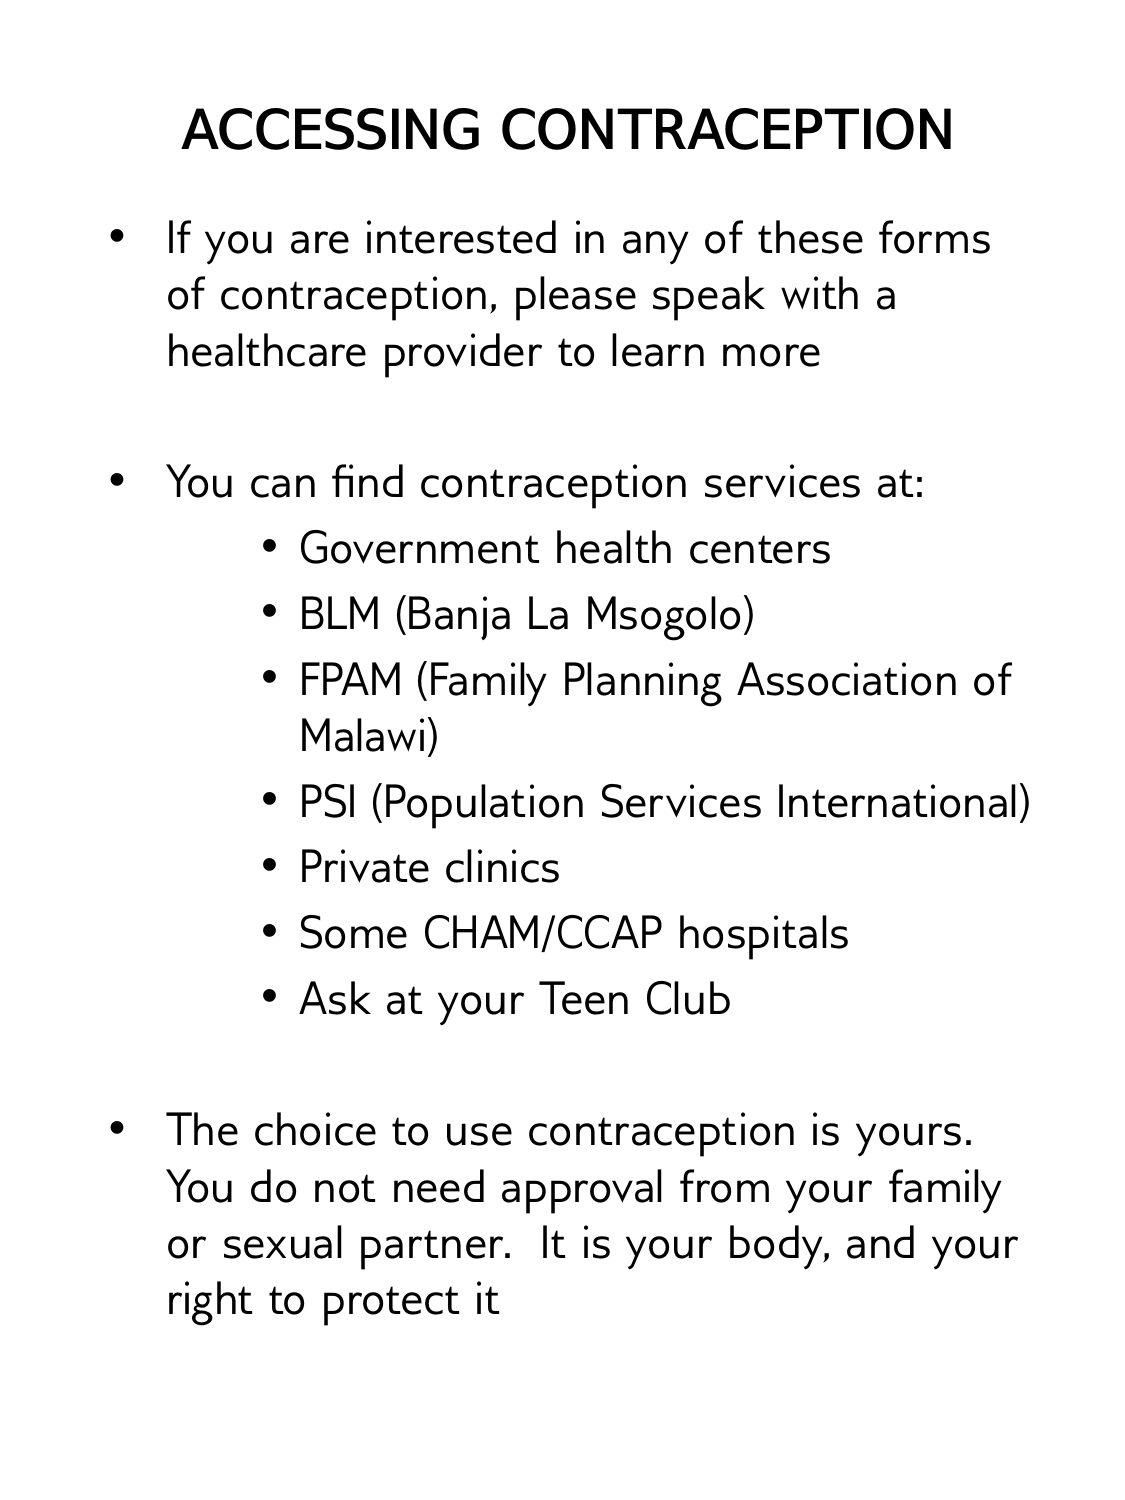

# Accessing contraception
If you are interested in any of these forms of contraception, please speak with a healthcare provider to learn more

You can find contraception services at:
Government health centers
BLM (Banja La Msogolo)
FPAM (Family Planning Association of Malawi)
PSI (Population Services International)
Private clinics
Some CHAM/CCAP hospitals
Ask at your Teen Club

The choice to use contraception is yours.   You do not need approval from your family or sexual partner.  It is your body, and your right to protect it